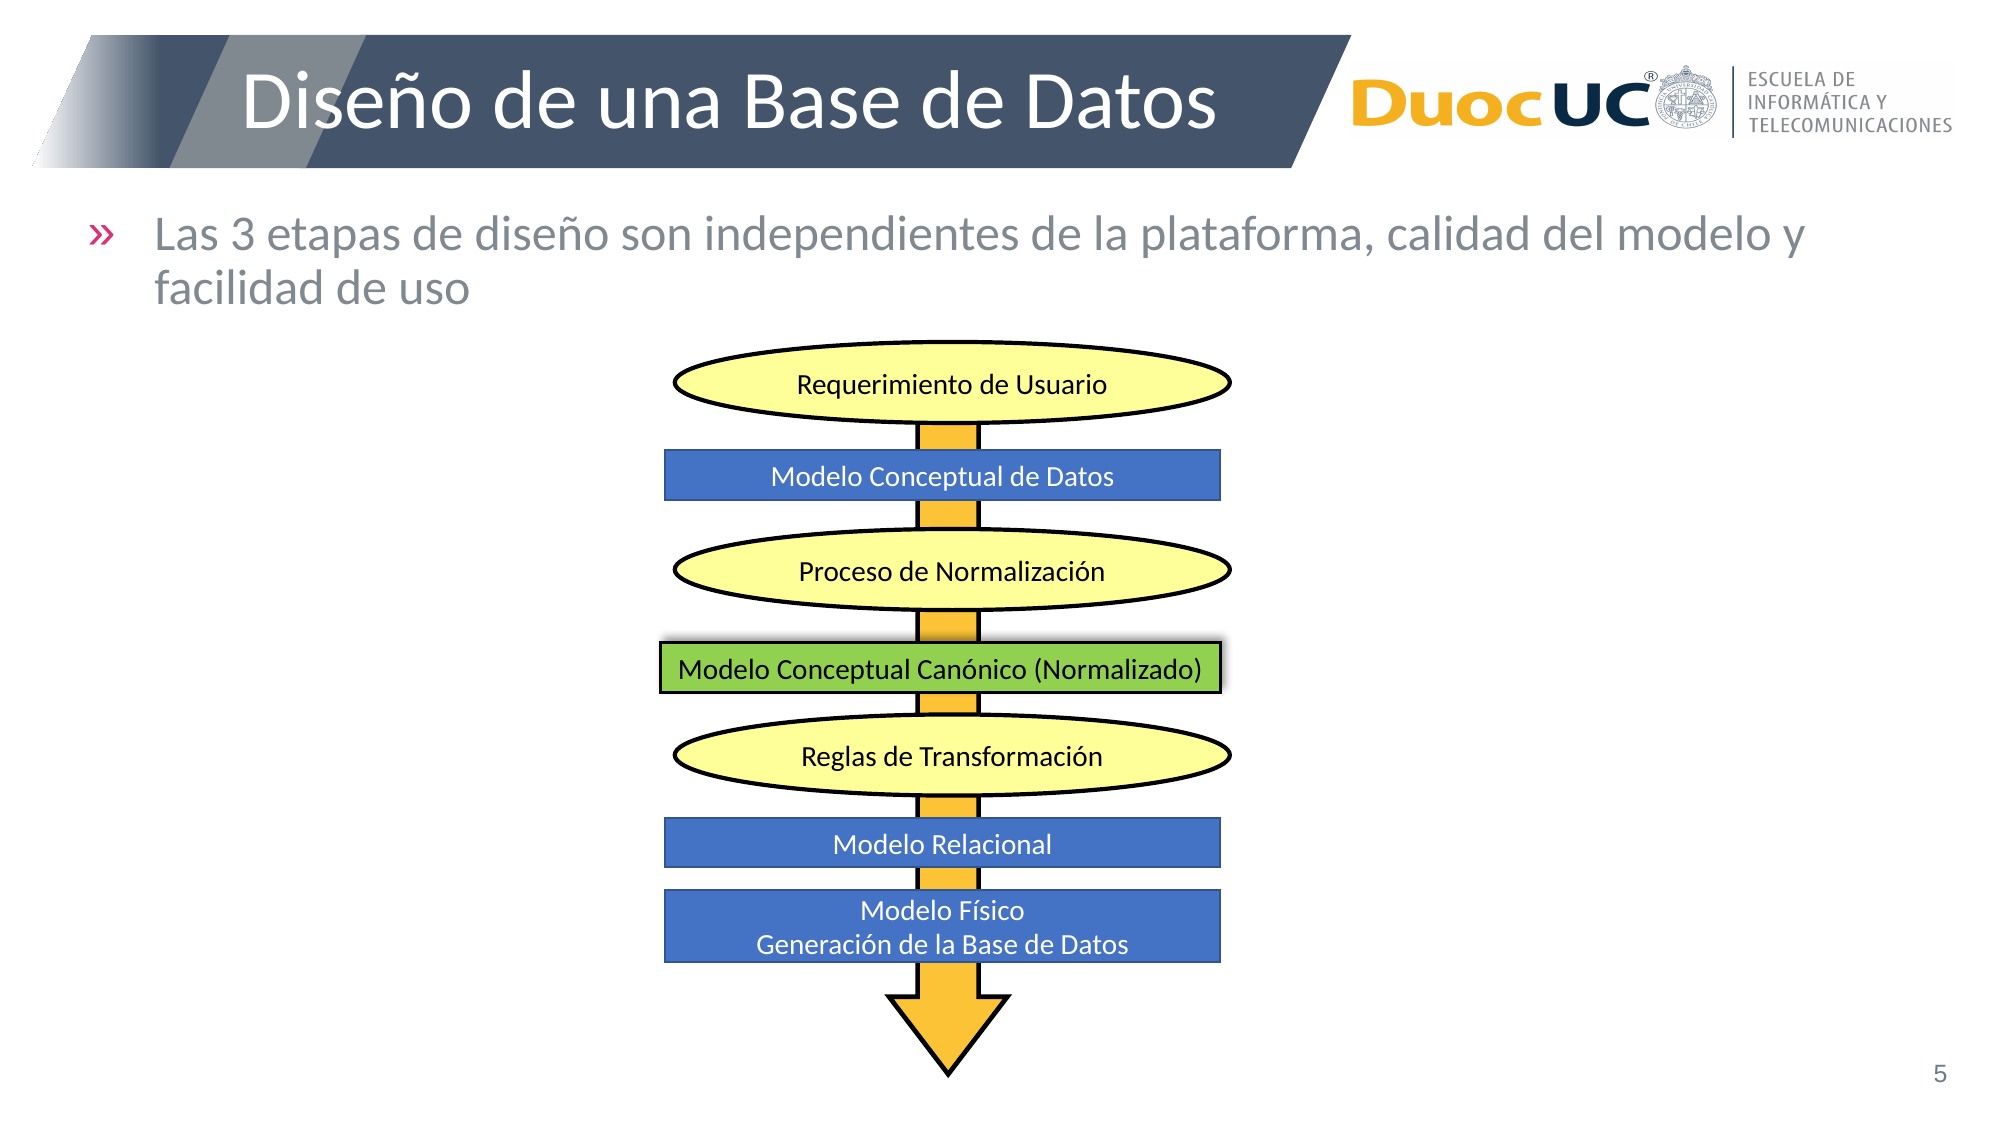

# Diseño de una Base de Datos
Las 3 etapas de diseño son independientes de la plataforma, calidad del modelo y facilidad de uso

Requerimiento de Usuario

Modelo Conceptual de Datos
Proceso de Normalización
Modelo Conceptual Canónico (Normalizado)
Reglas de Transformación
Modelo Relacional
Modelo Físico
Generación de la Base de Datos